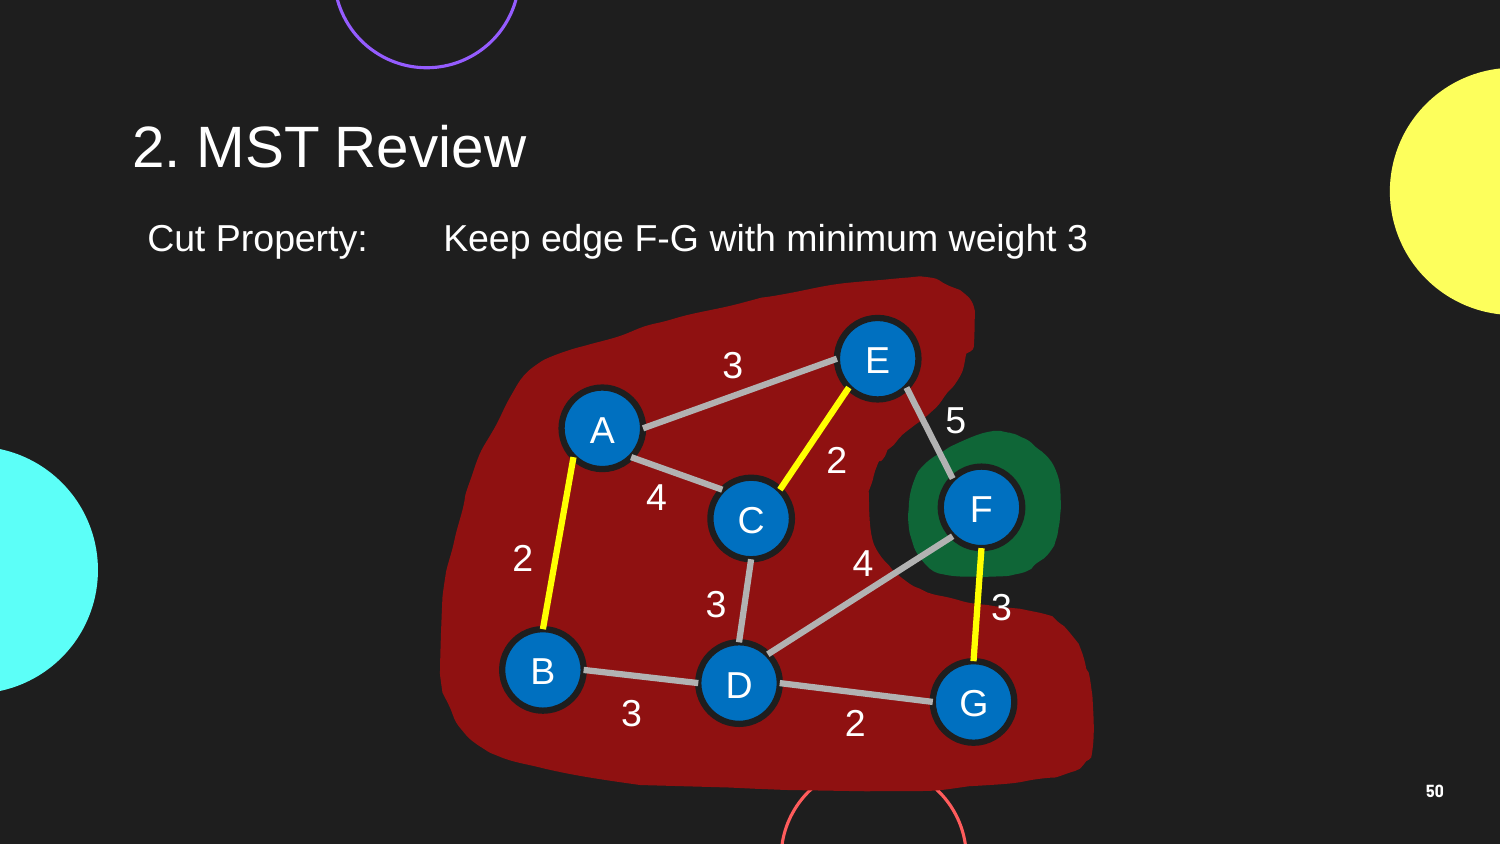

# 2. MST Review
Cut Property:
Keep edge F-G with minimum weight 3

E
3
A
5
2

4
F
C
2
4
3
3
B
D
G
3
2
50